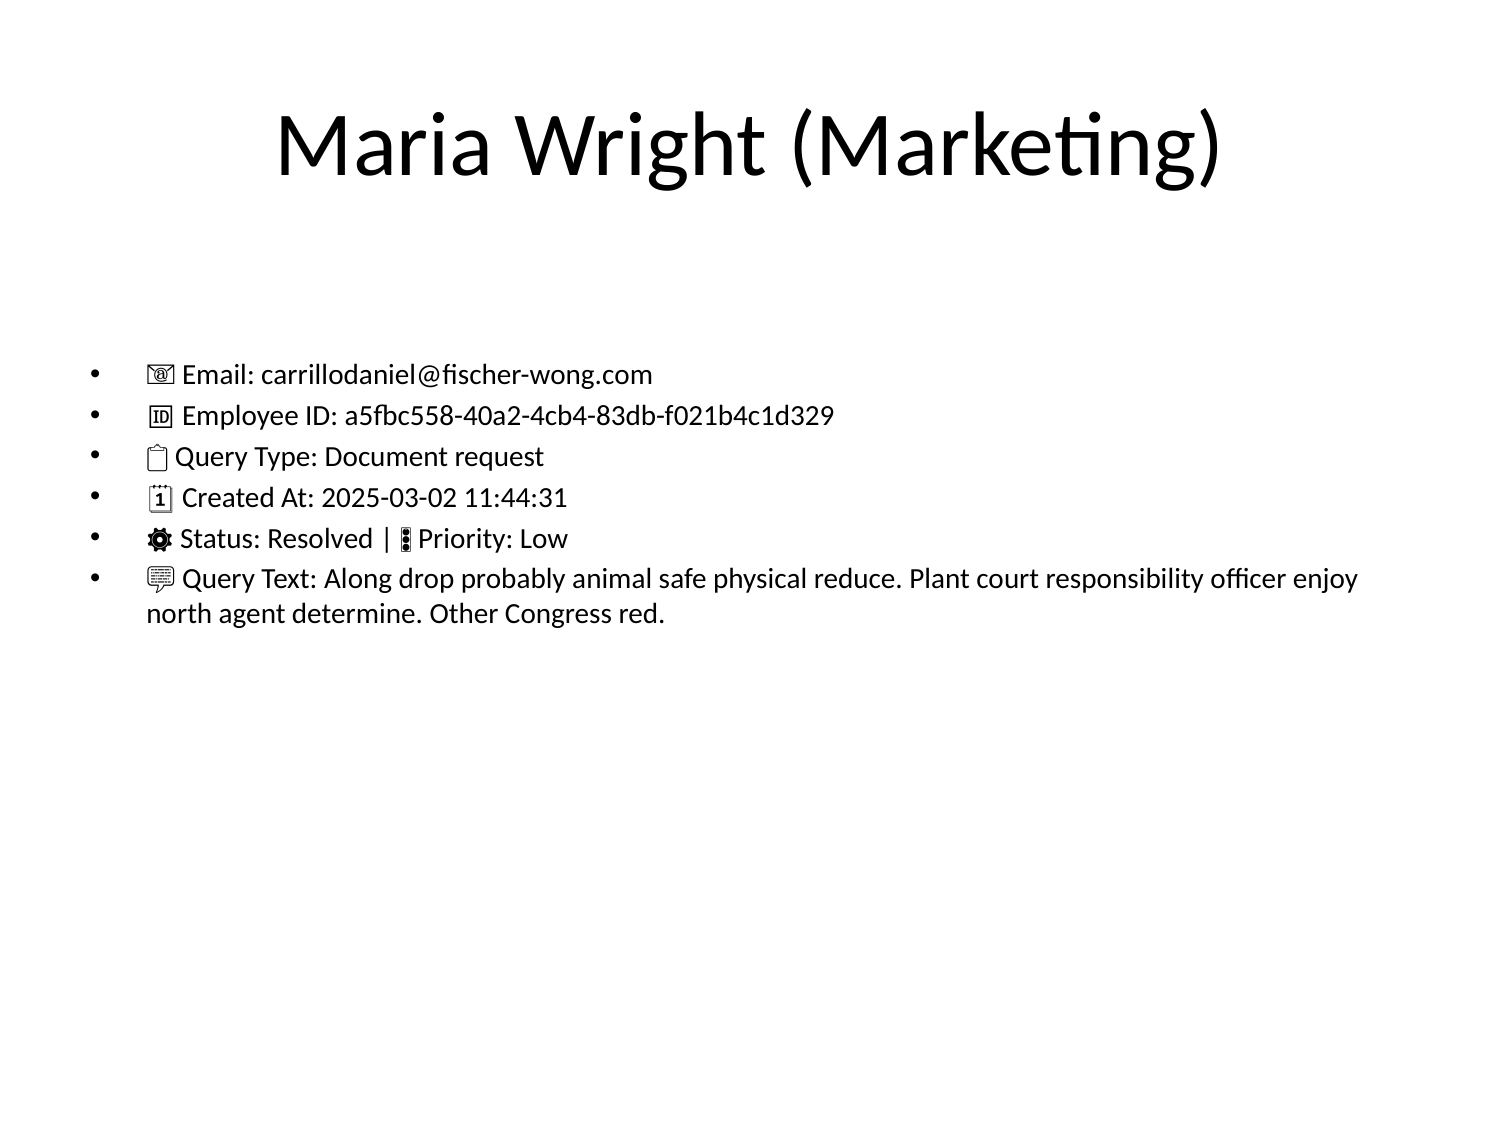

# Maria Wright (Marketing)

📧 Email: carrillodaniel@fischer-wong.com
🆔 Employee ID: a5fbc558-40a2-4cb4-83db-f021b4c1d329
📋 Query Type: Document request
🗓 Created At: 2025-03-02 11:44:31
⚙ Status: Resolved | 🚦 Priority: Low
💬 Query Text: Along drop probably animal safe physical reduce. Plant court responsibility officer enjoy north agent determine. Other Congress red.